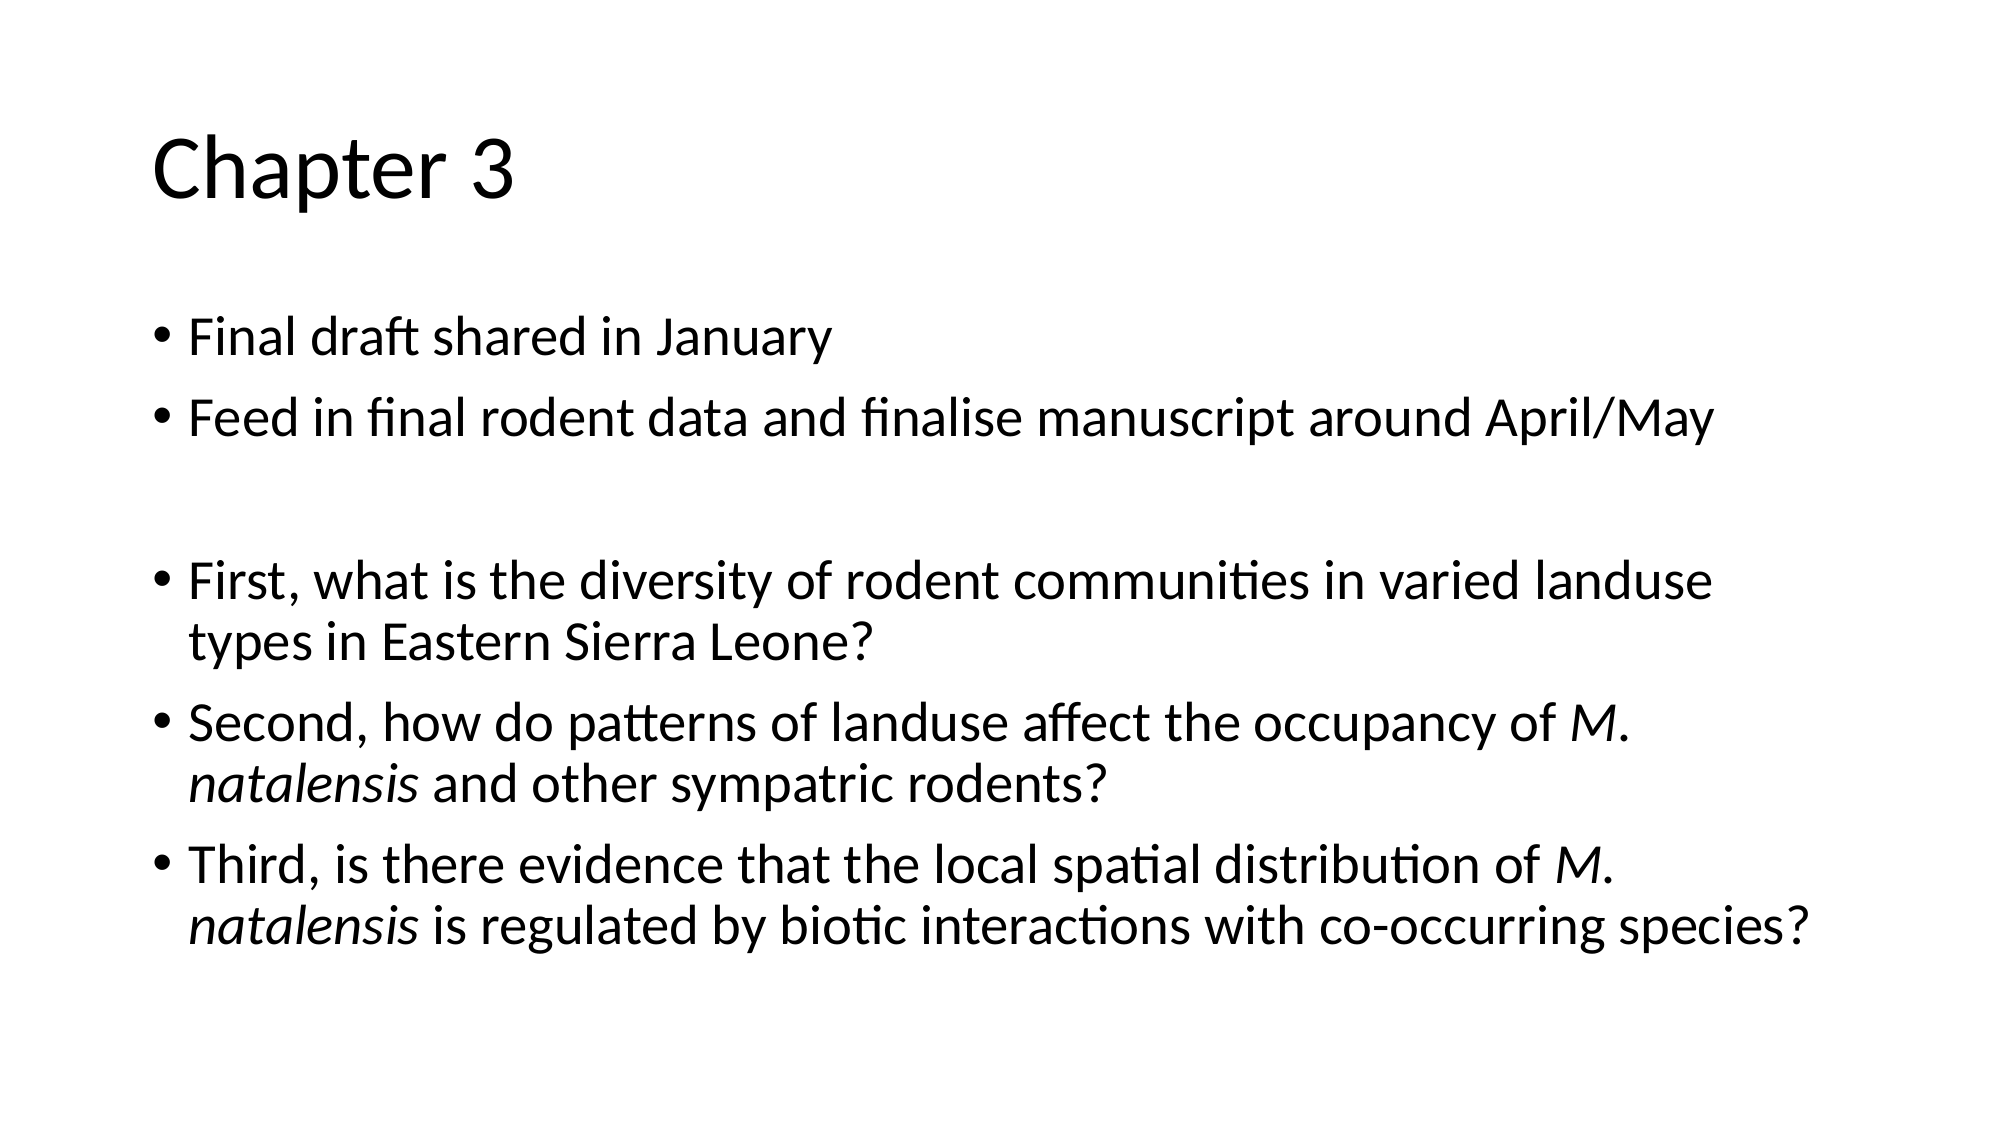

# Chapter 3
Final draft shared in January
Feed in final rodent data and finalise manuscript around April/May

First, what is the diversity of rodent communities in varied landuse types in Eastern Sierra Leone?
Second, how do patterns of landuse affect the occupancy of M. natalensis and other sympatric rodents?
Third, is there evidence that the local spatial distribution of M. natalensis is regulated by biotic interactions with co-occurring species?